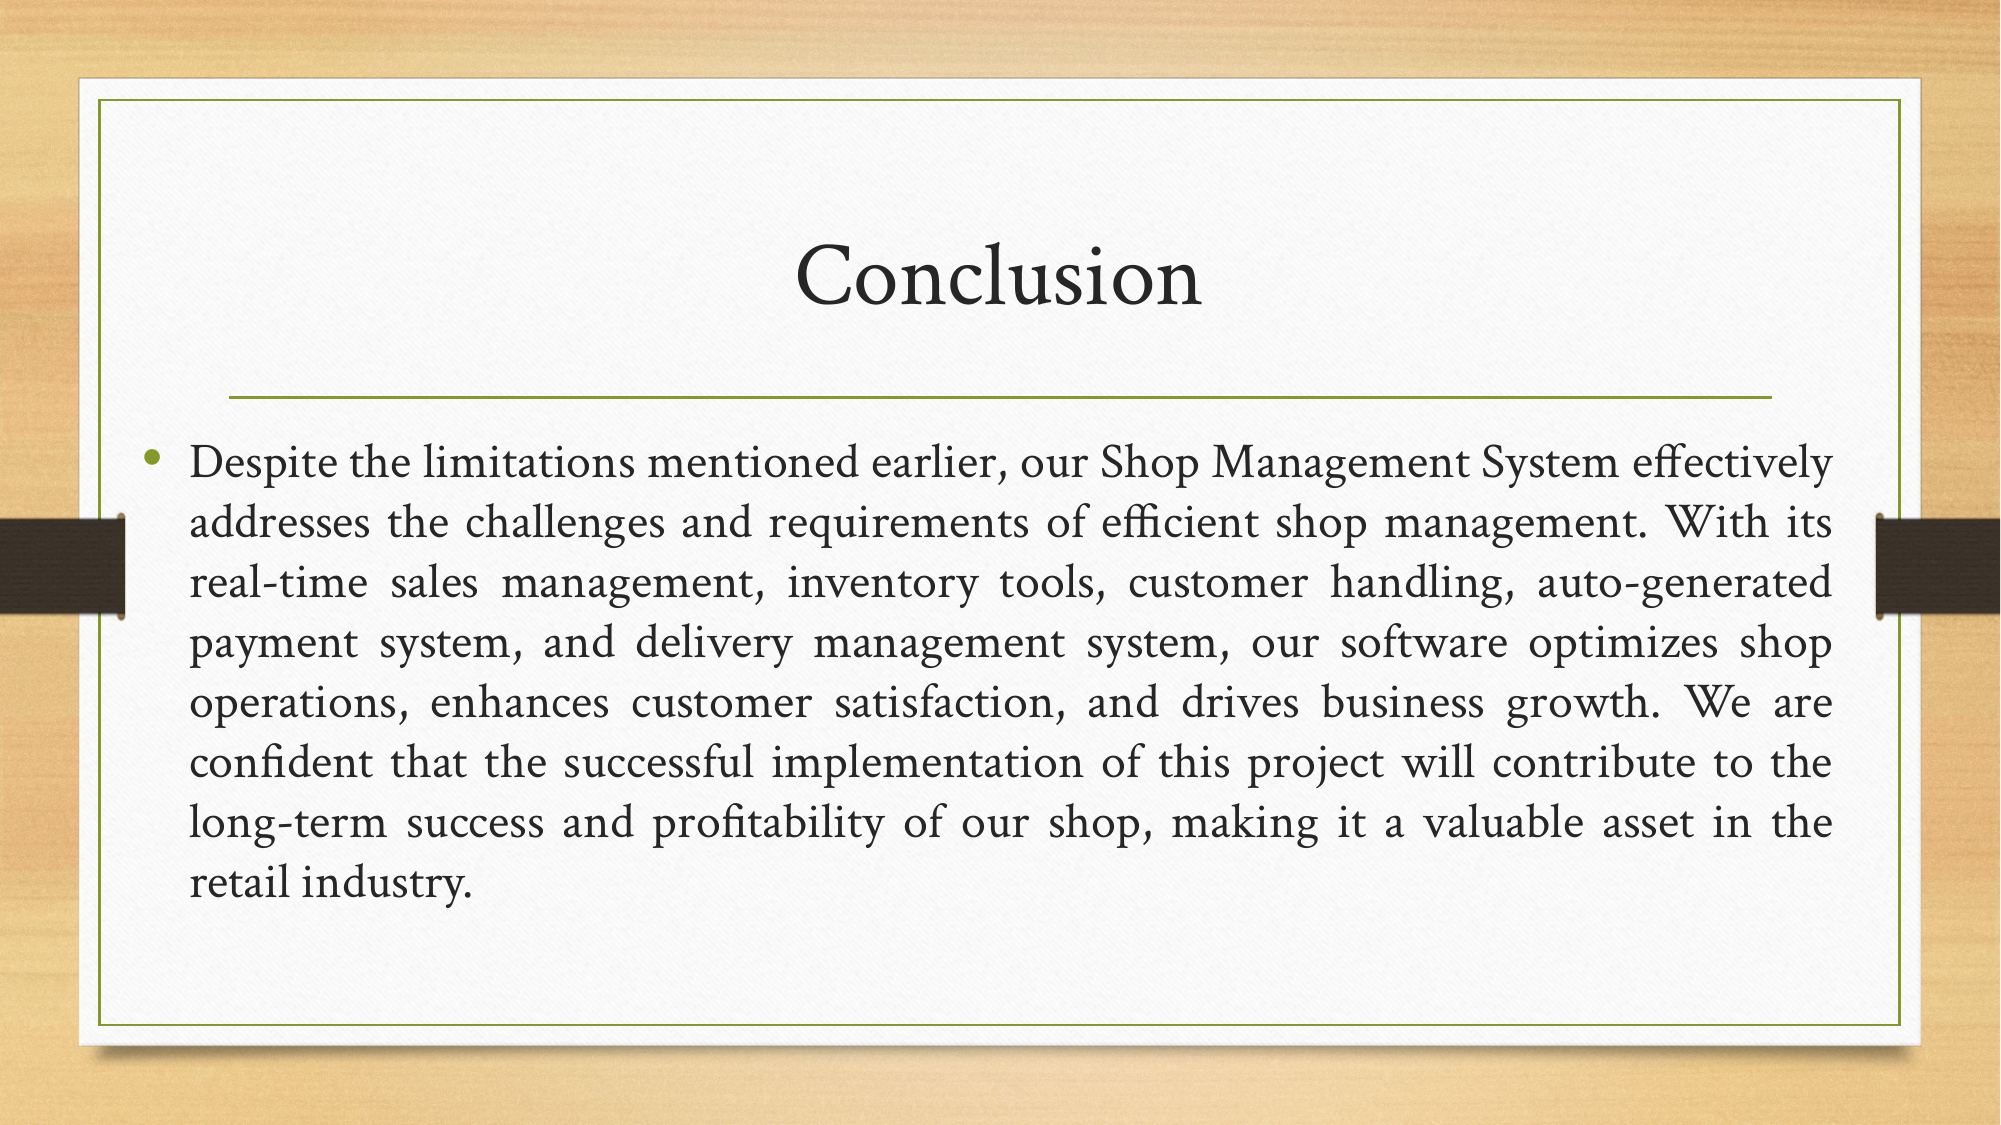

# Conclusion
Despite the limitations mentioned earlier, our Shop Management System effectively addresses the challenges and requirements of efficient shop management. With its real-time sales management, inventory tools, customer handling, auto-generated payment system, and delivery management system, our software optimizes shop operations, enhances customer satisfaction, and drives business growth. We are confident that the successful implementation of this project will contribute to the long-term success and profitability of our shop, making it a valuable asset in the retail industry.